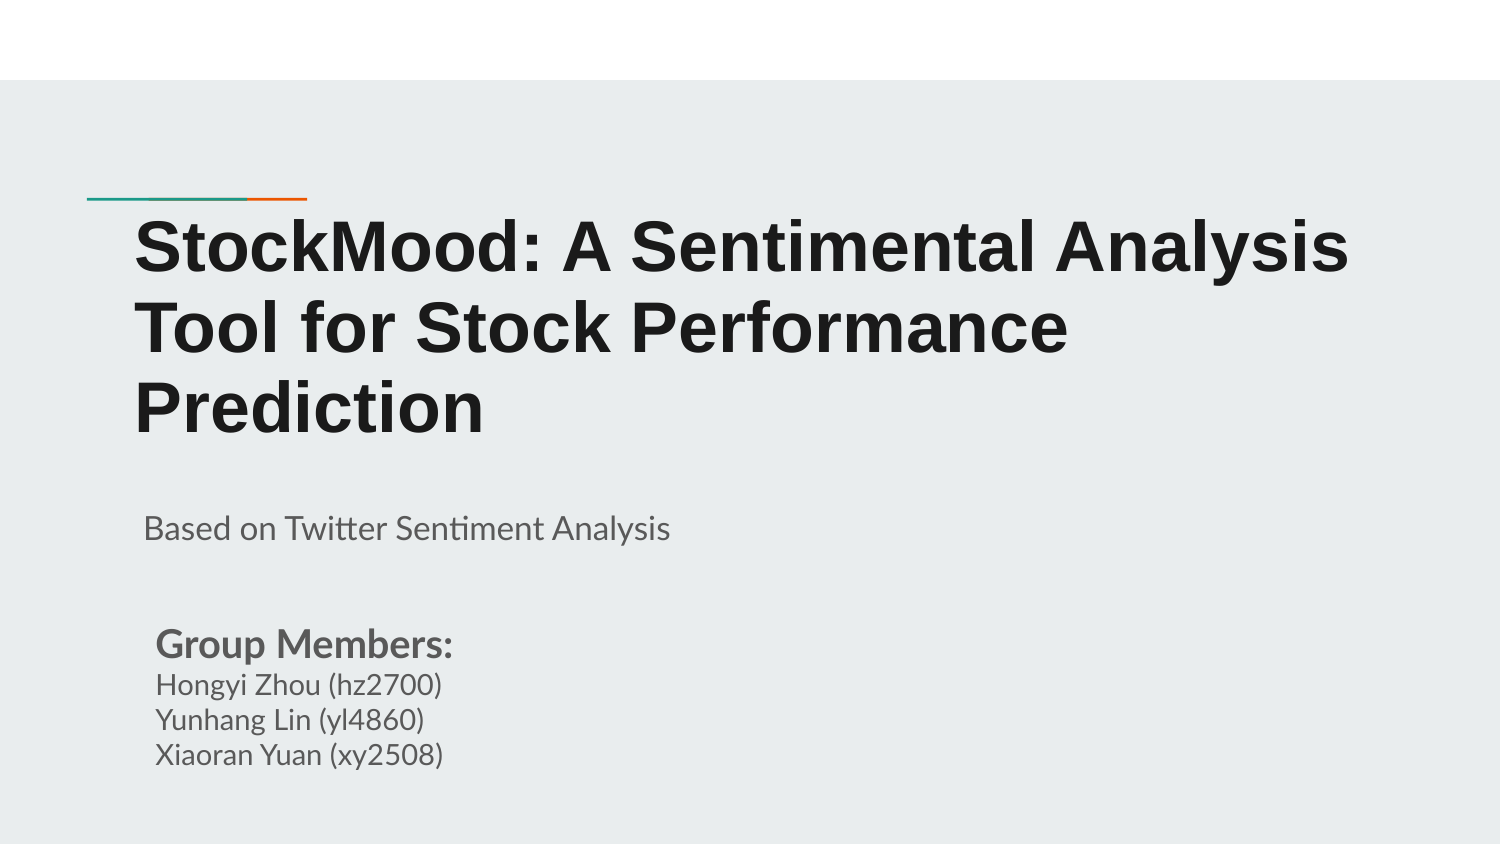

# StockMood: A Sentimental Analysis Tool for Stock Performance Prediction
Based on Twitter Sentiment Analysis
Group Members:
Hongyi Zhou (hz2700)
Yunhang Lin (yl4860)
Xiaoran Yuan (xy2508)